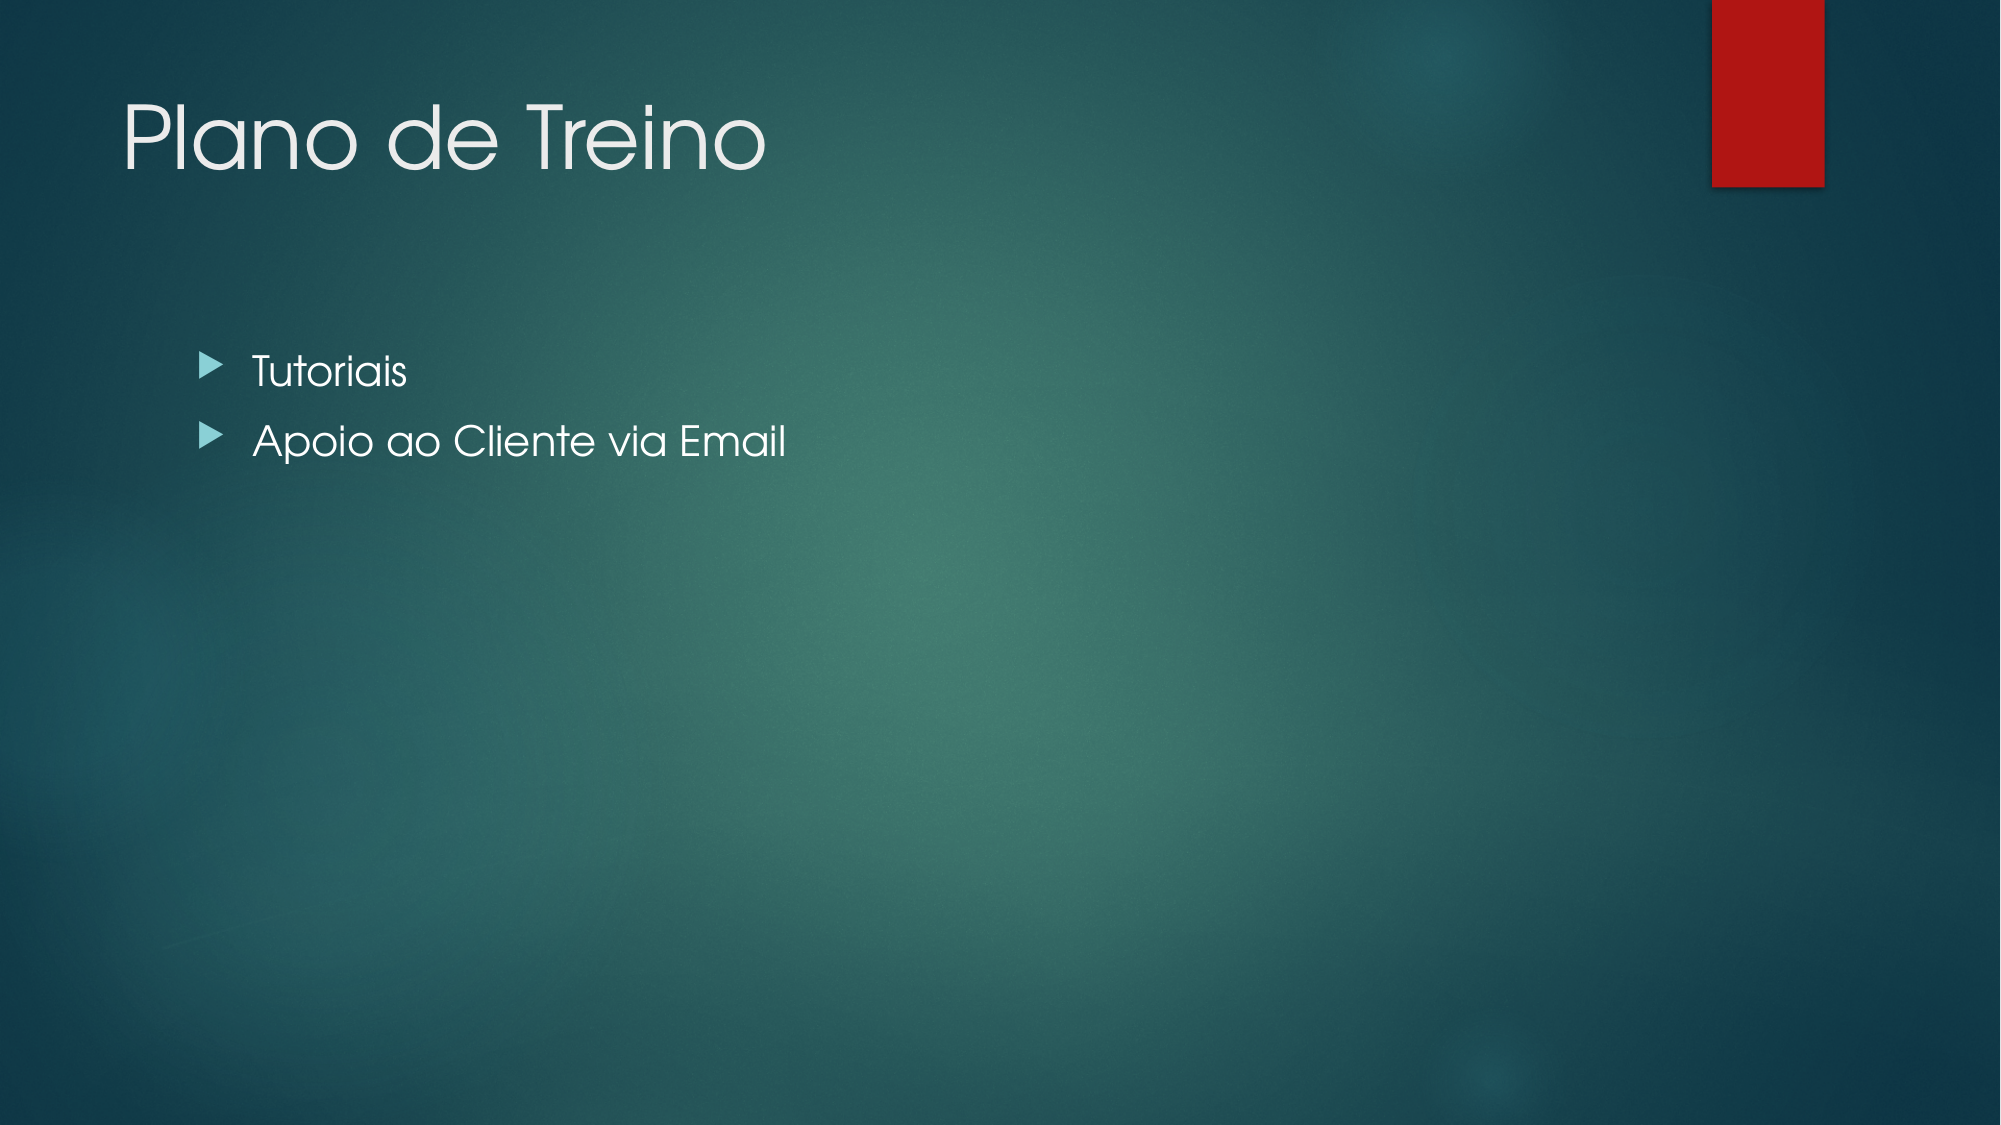

# Plano de Treino
Tutoriais
Apoio ao Cliente via Email